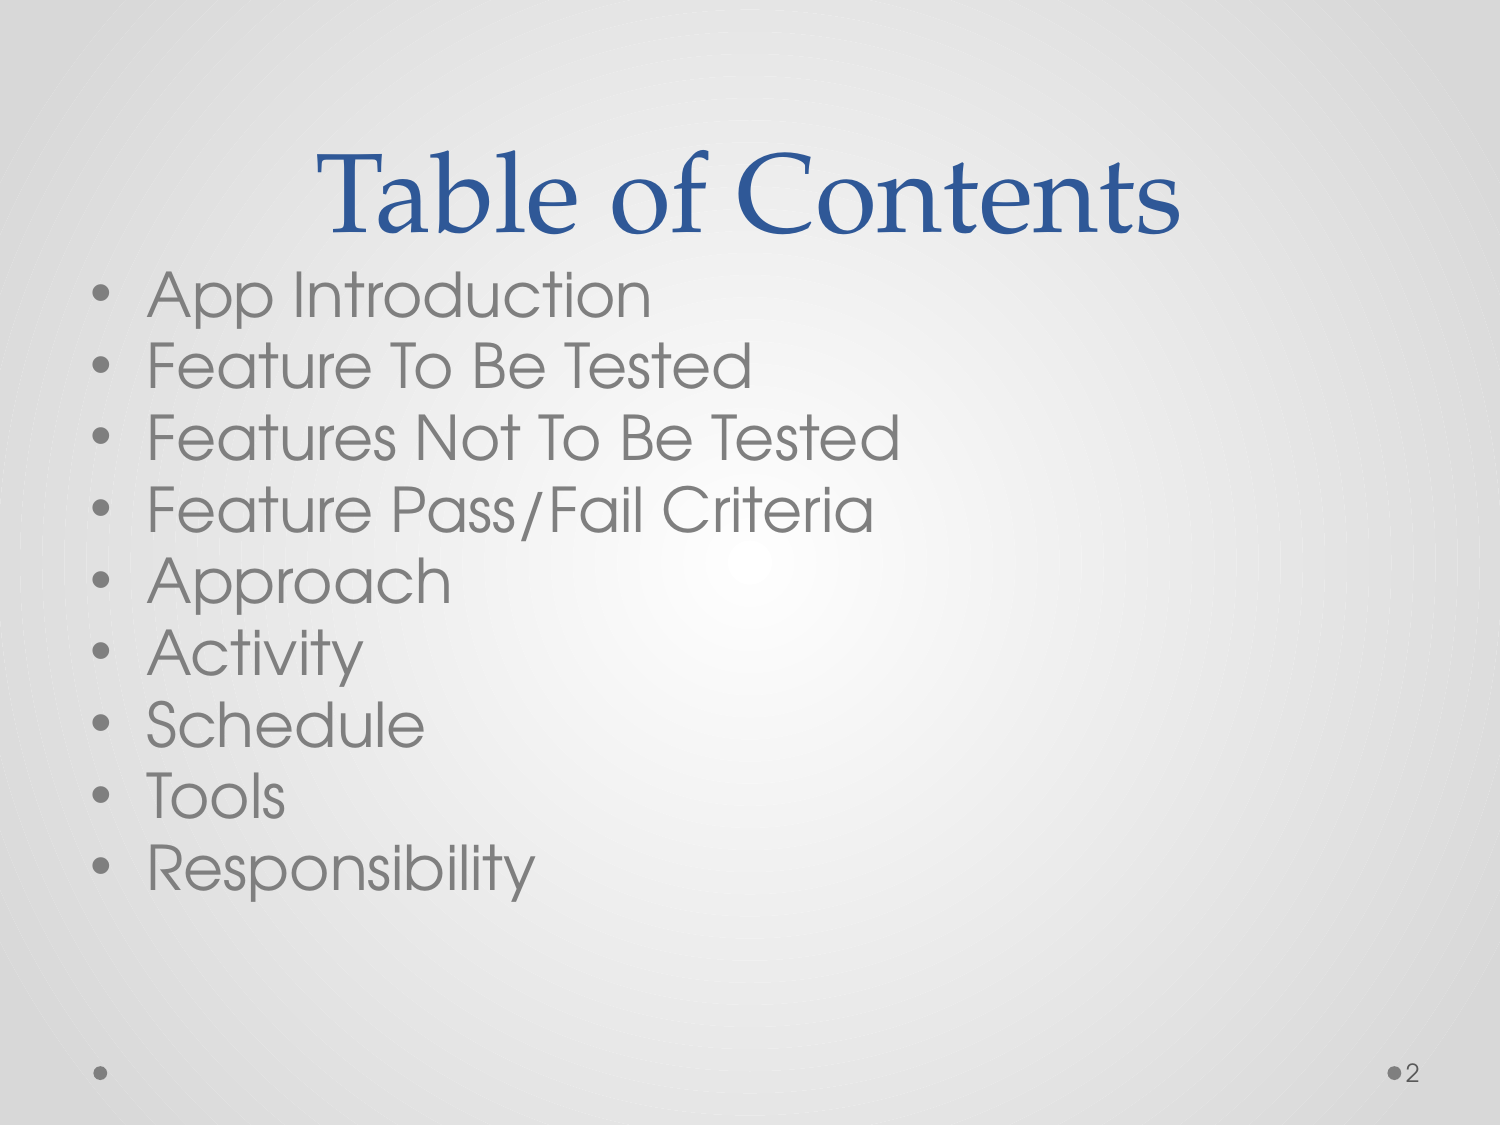

# Table of Contents
App Introduction
Feature To Be Tested
Features Not To Be Tested
Feature Pass/Fail Criteria
Approach
Activity
Schedule
Tools
Responsibility

2